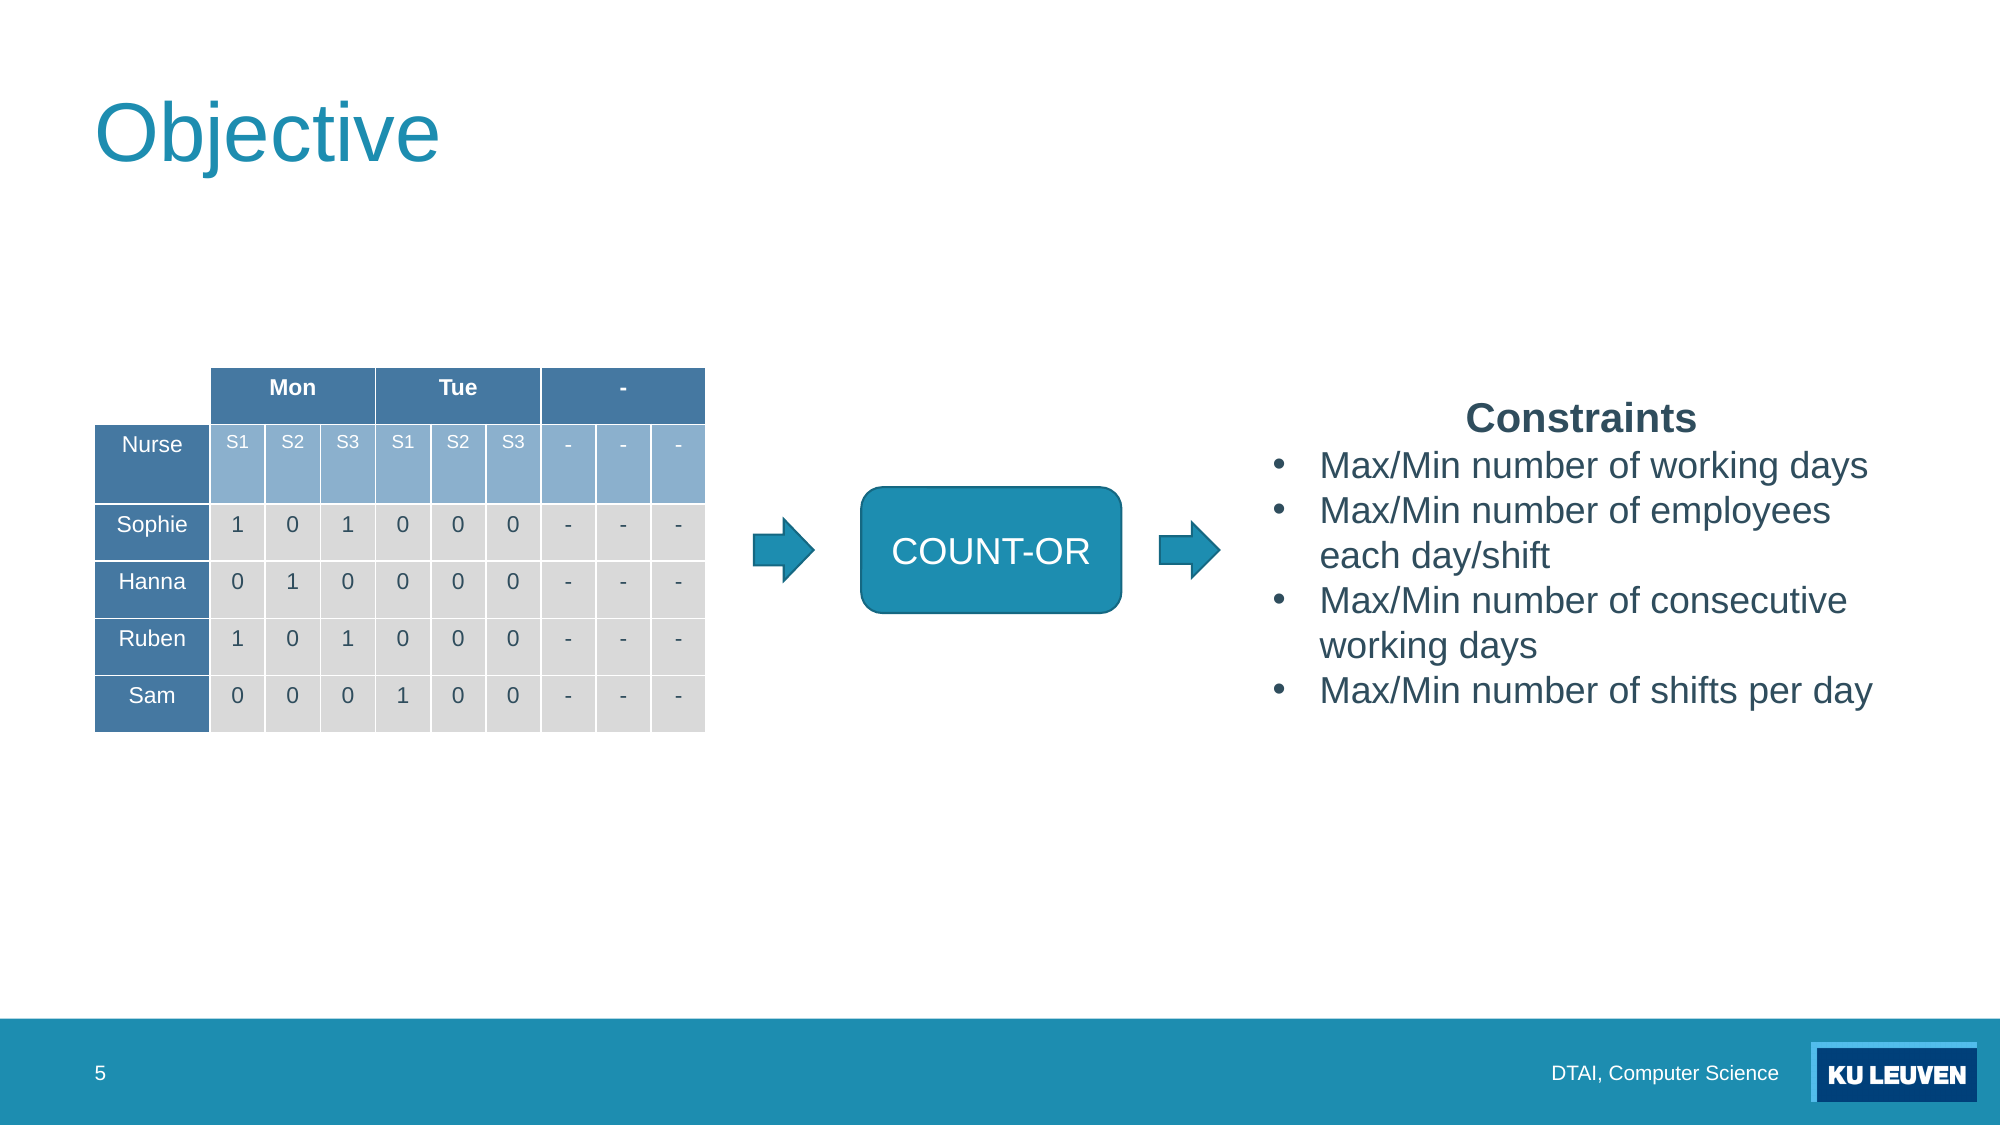

# Objective
|  | Mon |  |  | Tue |  |  | - |  |  |
| --- | --- | --- | --- | --- | --- | --- | --- | --- | --- |
| Nurse | S1 | S2 | S3 | S1 | S2 | S3 | - | - | - |
| Sophie | 1 | 0 | 1 | 0 | 0 | 0 | - | - | - |
| Hanna | 0 | 1 | 0 | 0 | 0 | 0 | - | - | - |
| Ruben | 1 | 0 | 1 | 0 | 0 | 0 | - | - | - |
| Sam | 0 | 0 | 0 | 1 | 0 | 0 | - | - | - |
Constraints
Max/Min number of working days
Max/Min number of employees each day/shift
Max/Min number of consecutive working days
Max/Min number of shifts per day
COUNT-OR

5
DTAI, Computer Science